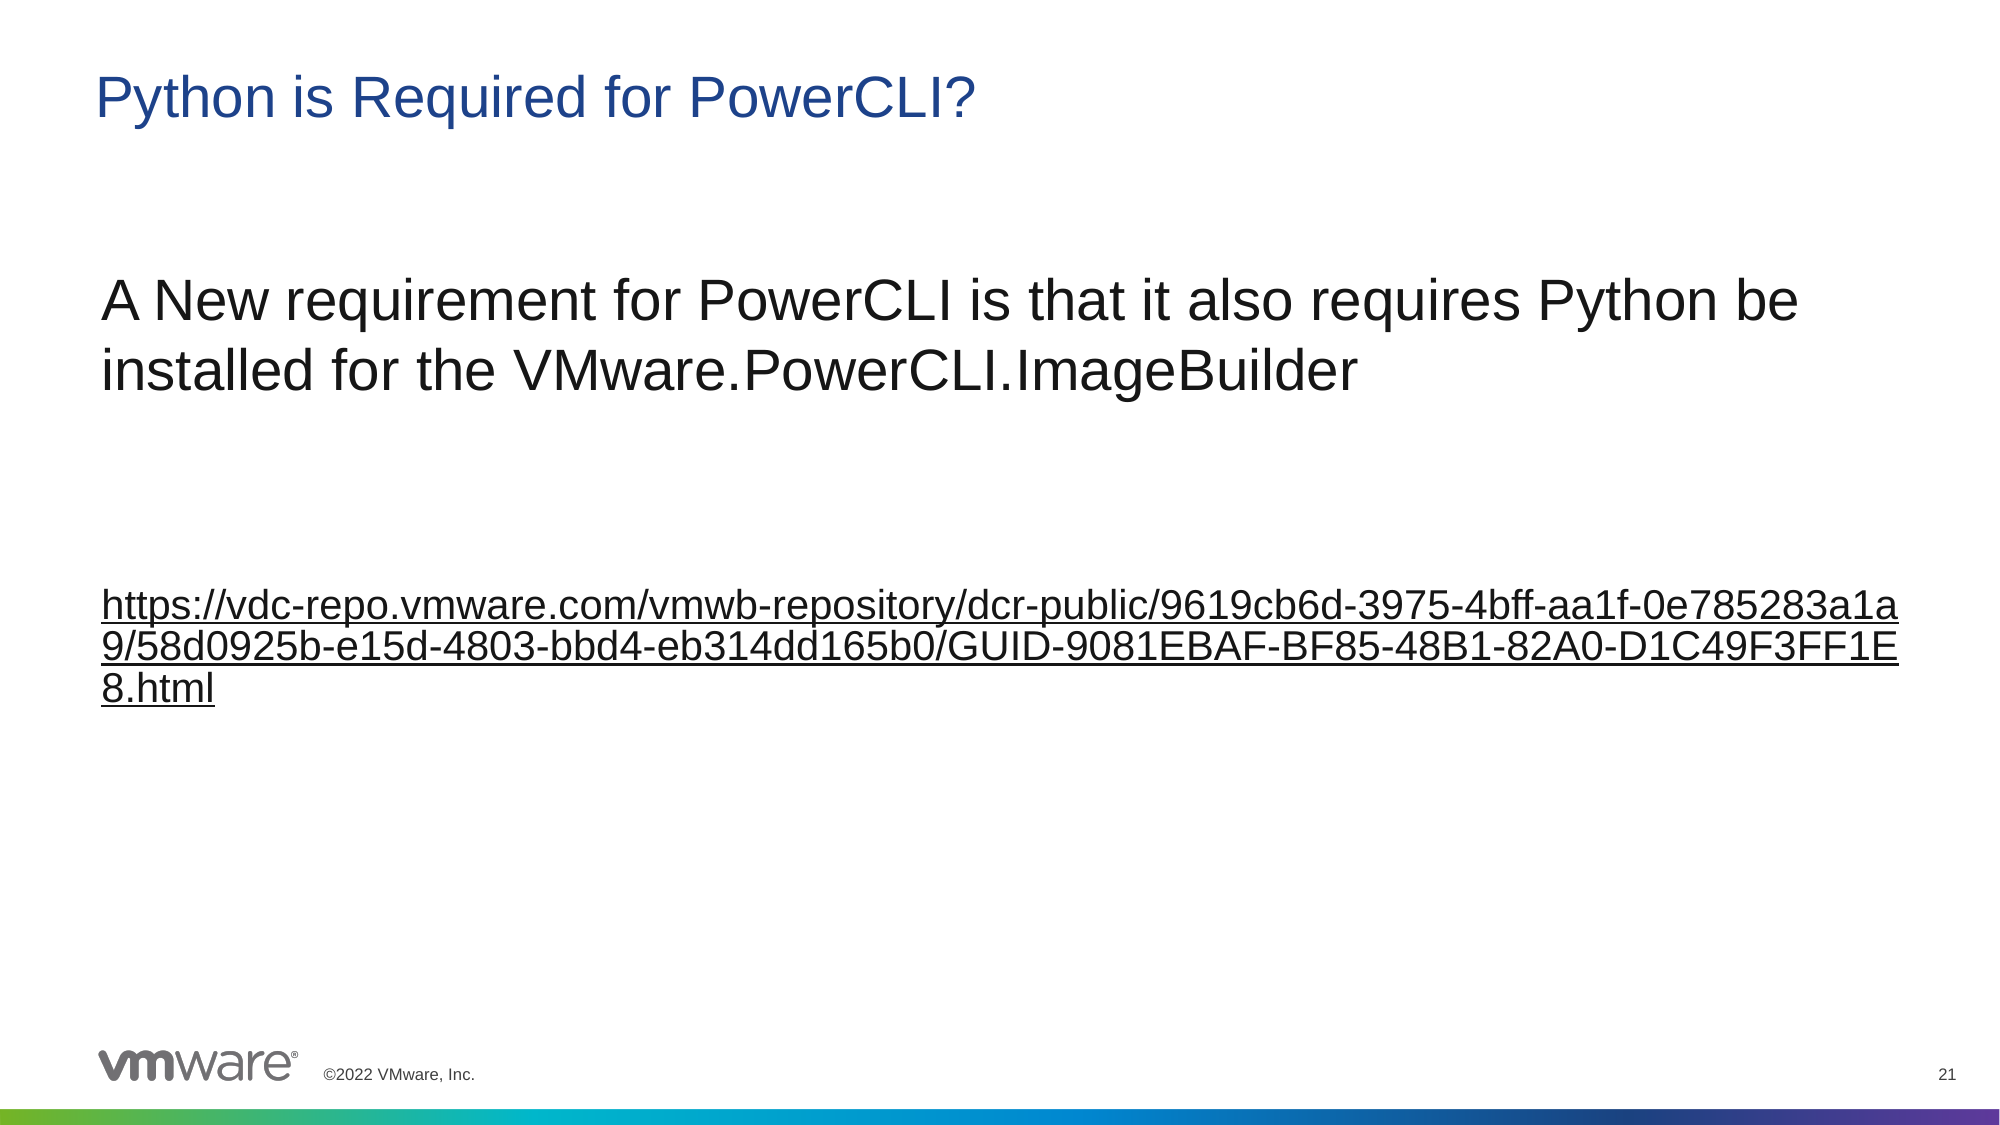

# Python is Required for PowerCLI?

A New requirement for PowerCLI is that it also requires Python be installed for the VMware.PowerCLI.ImageBuilder

https://vdc-repo.vmware.com/vmwb-repository/dcr-public/9619cb6d-3975-4bff-aa1f-0e785283a1a9/58d0925b-e15d-4803-bbd4-eb314dd165b0/GUID-9081EBAF-BF85-48B1-82A0-D1C49F3FF1E8.html